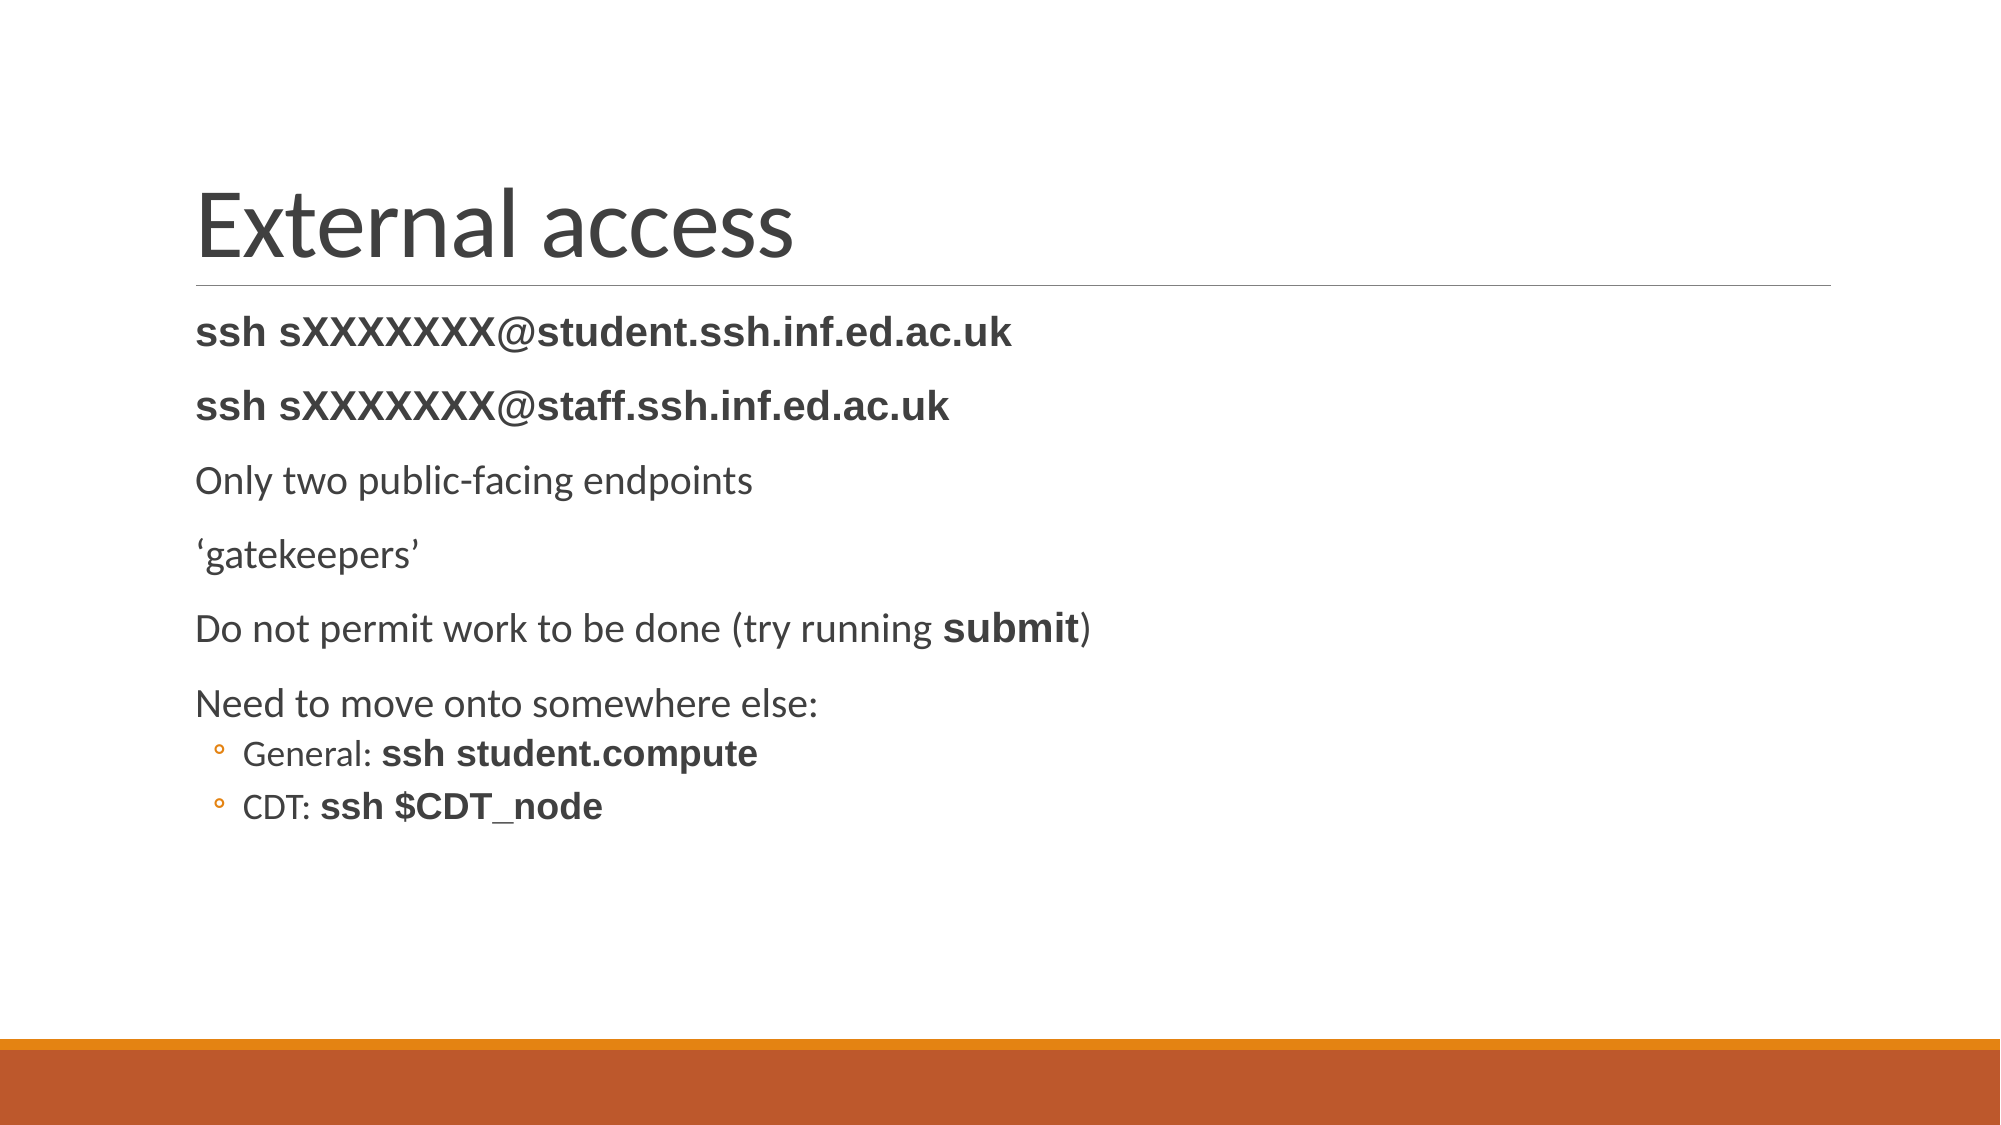

# External access
ssh sXXXXXXX@student.ssh.inf.ed.ac.uk
ssh sXXXXXXX@staff.ssh.inf.ed.ac.uk
Only two public-facing endpoints
‘gatekeepers’
Do not permit work to be done (try running submit)
Need to move onto somewhere else:
General: ssh student.compute
CDT: ssh $CDT_node